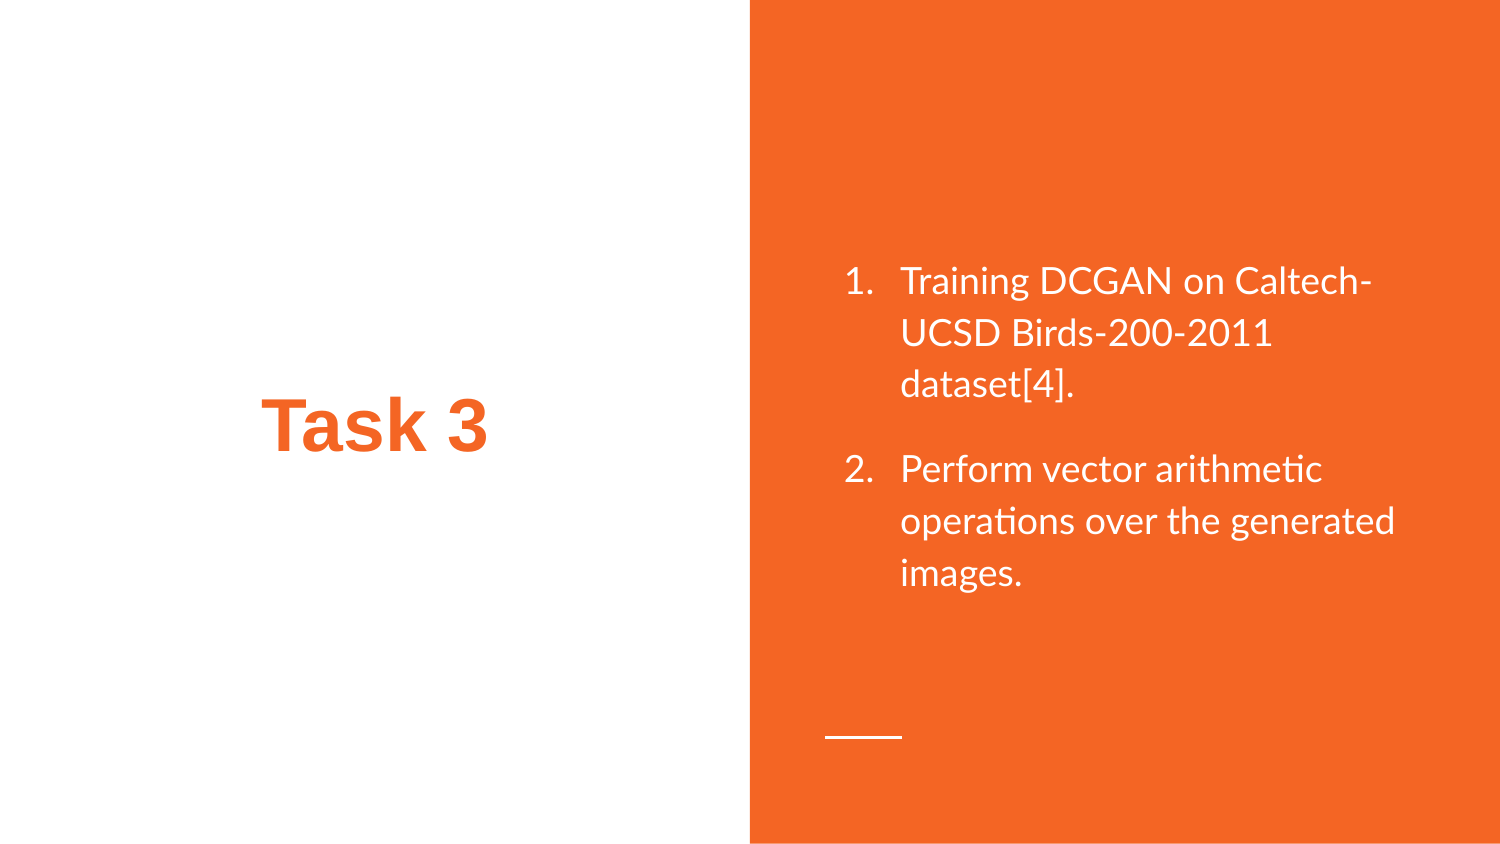

Training DCGAN on Caltech-UCSD Birds-200-2011 dataset[4].
Perform vector arithmetic operations over the generated images.
# Task 3